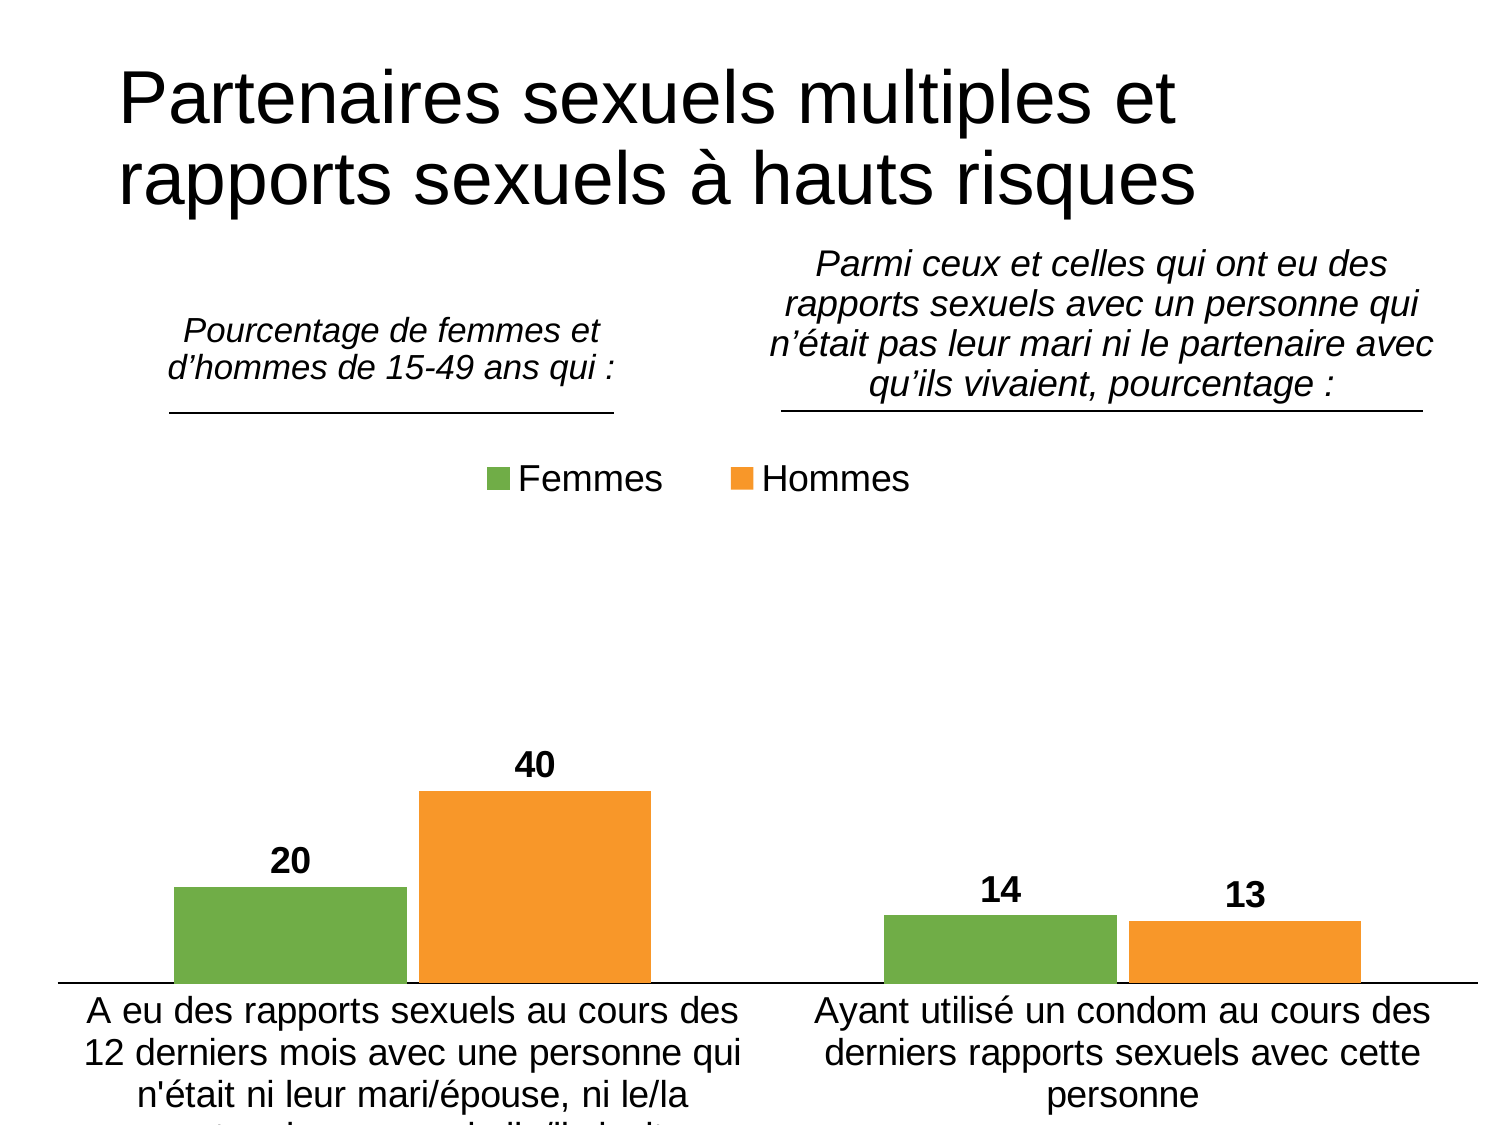

# Partenaires sexuels multiples et rapports sexuels à hauts risques
Parmi ceux et celles qui ont eu des rapports sexuels avec un personne qui n’était pas leur mari ni le partenaire avec qu’ils vivaient, pourcentage :
Pourcentage de femmes et d’hommes de 15-49 ans qui :

### Chart

| Category | Femmes | Hommes |
|---|---|---|
| A eu des rapports sexuels au cours des 12 derniers mois avec une personne qui n'était ni leur mari/épouse, ni le/la partenaire avec qui elle/il vivait | 20.0 | 40.0 |
| Ayant utilisé un condom au cours des derniers rapports sexuels avec cette personne | 14.0 | 13.0 |